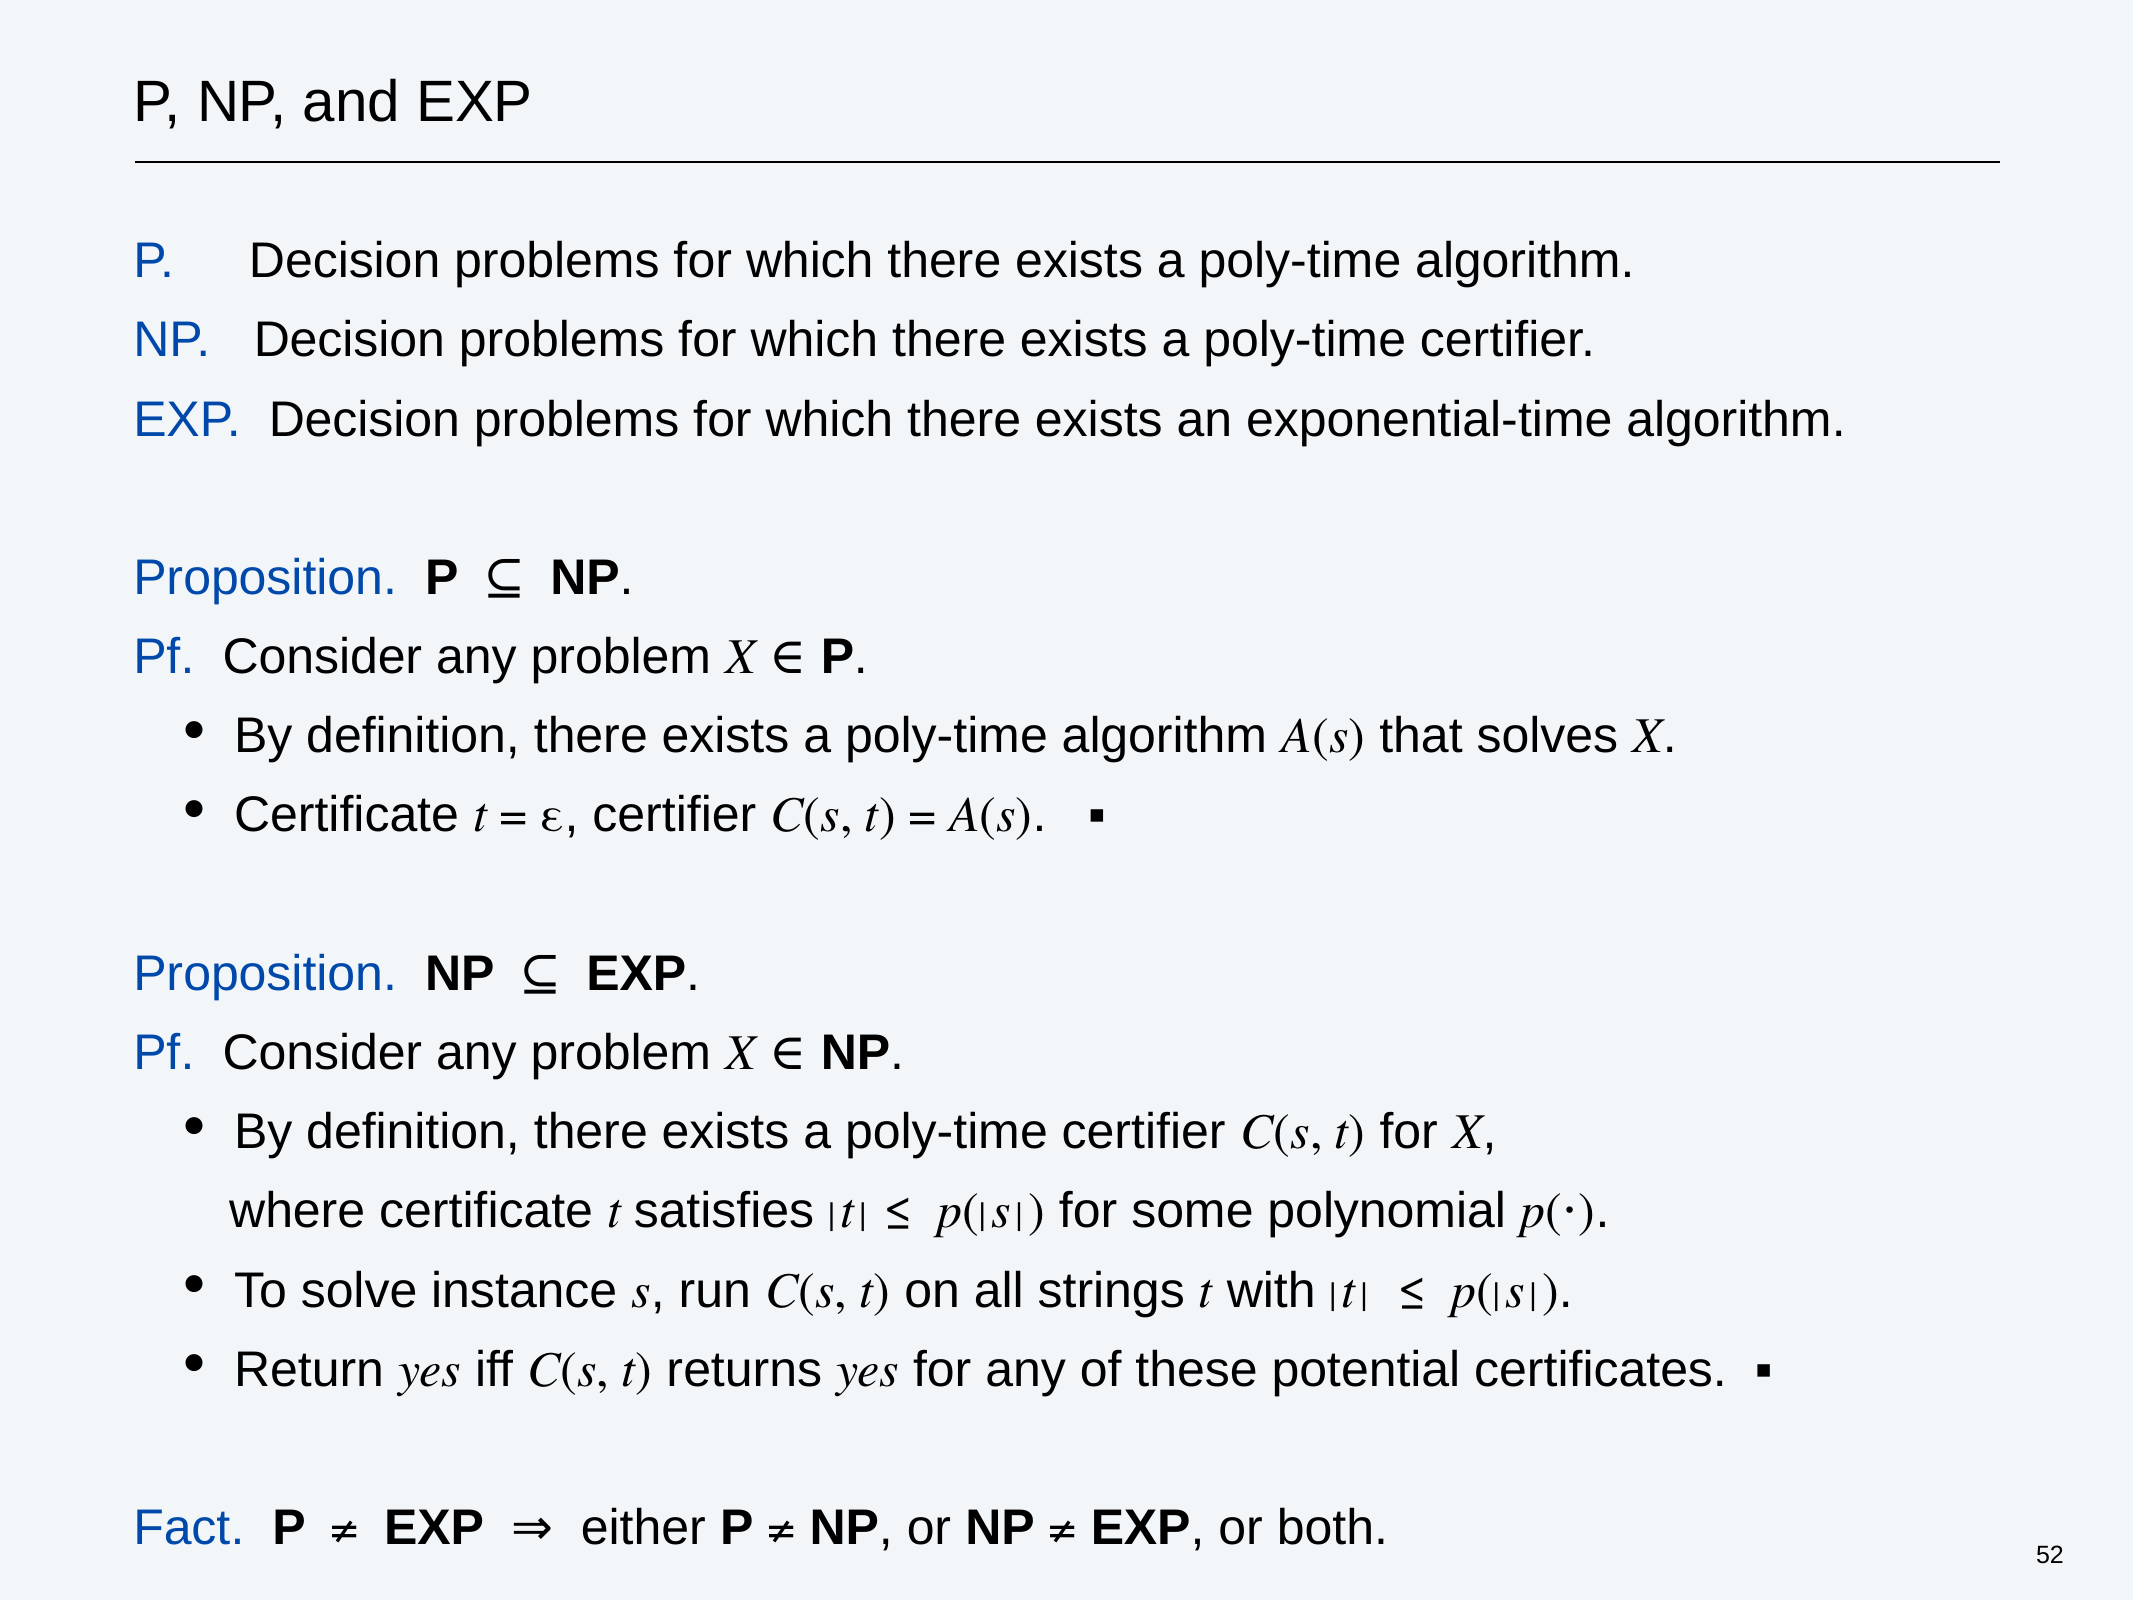

# P, NP, and EXP

P.     Decision problems for which there exists a poly-time algorithm.
NP.   Decision problems for which there exists a poly-time certifier.
EXP.  Decision problems for which there exists an exponential-time algorithm.
Proposition.  P  ⊆  NP.
Pf.  Consider any problem X ∈ P.
By definition, there exists a poly-time algorithm A(s) that solves X.
Certificate t = ε, certifier C(s, t) = A(s).   ▪
Proposition.  NP  ⊆  EXP.
Pf.  Consider any problem X ∈ NP.
By definition, there exists a poly-time certifier C(s, t) for X,
where certificate t satisfies ⎢t⎢ ≤  p(⎢s⎢) for some polynomial p(⋅).
To solve instance s, run C(s, t) on all strings t with ⎢t⎢  ≤  p(⎢s⎢).
Return yes iff C(s, t) returns yes for any of these potential certificates.  ▪
Fact.  P  ≠  EXP  ⇒  either P ≠ NP, or NP ≠ EXP, or both.
52